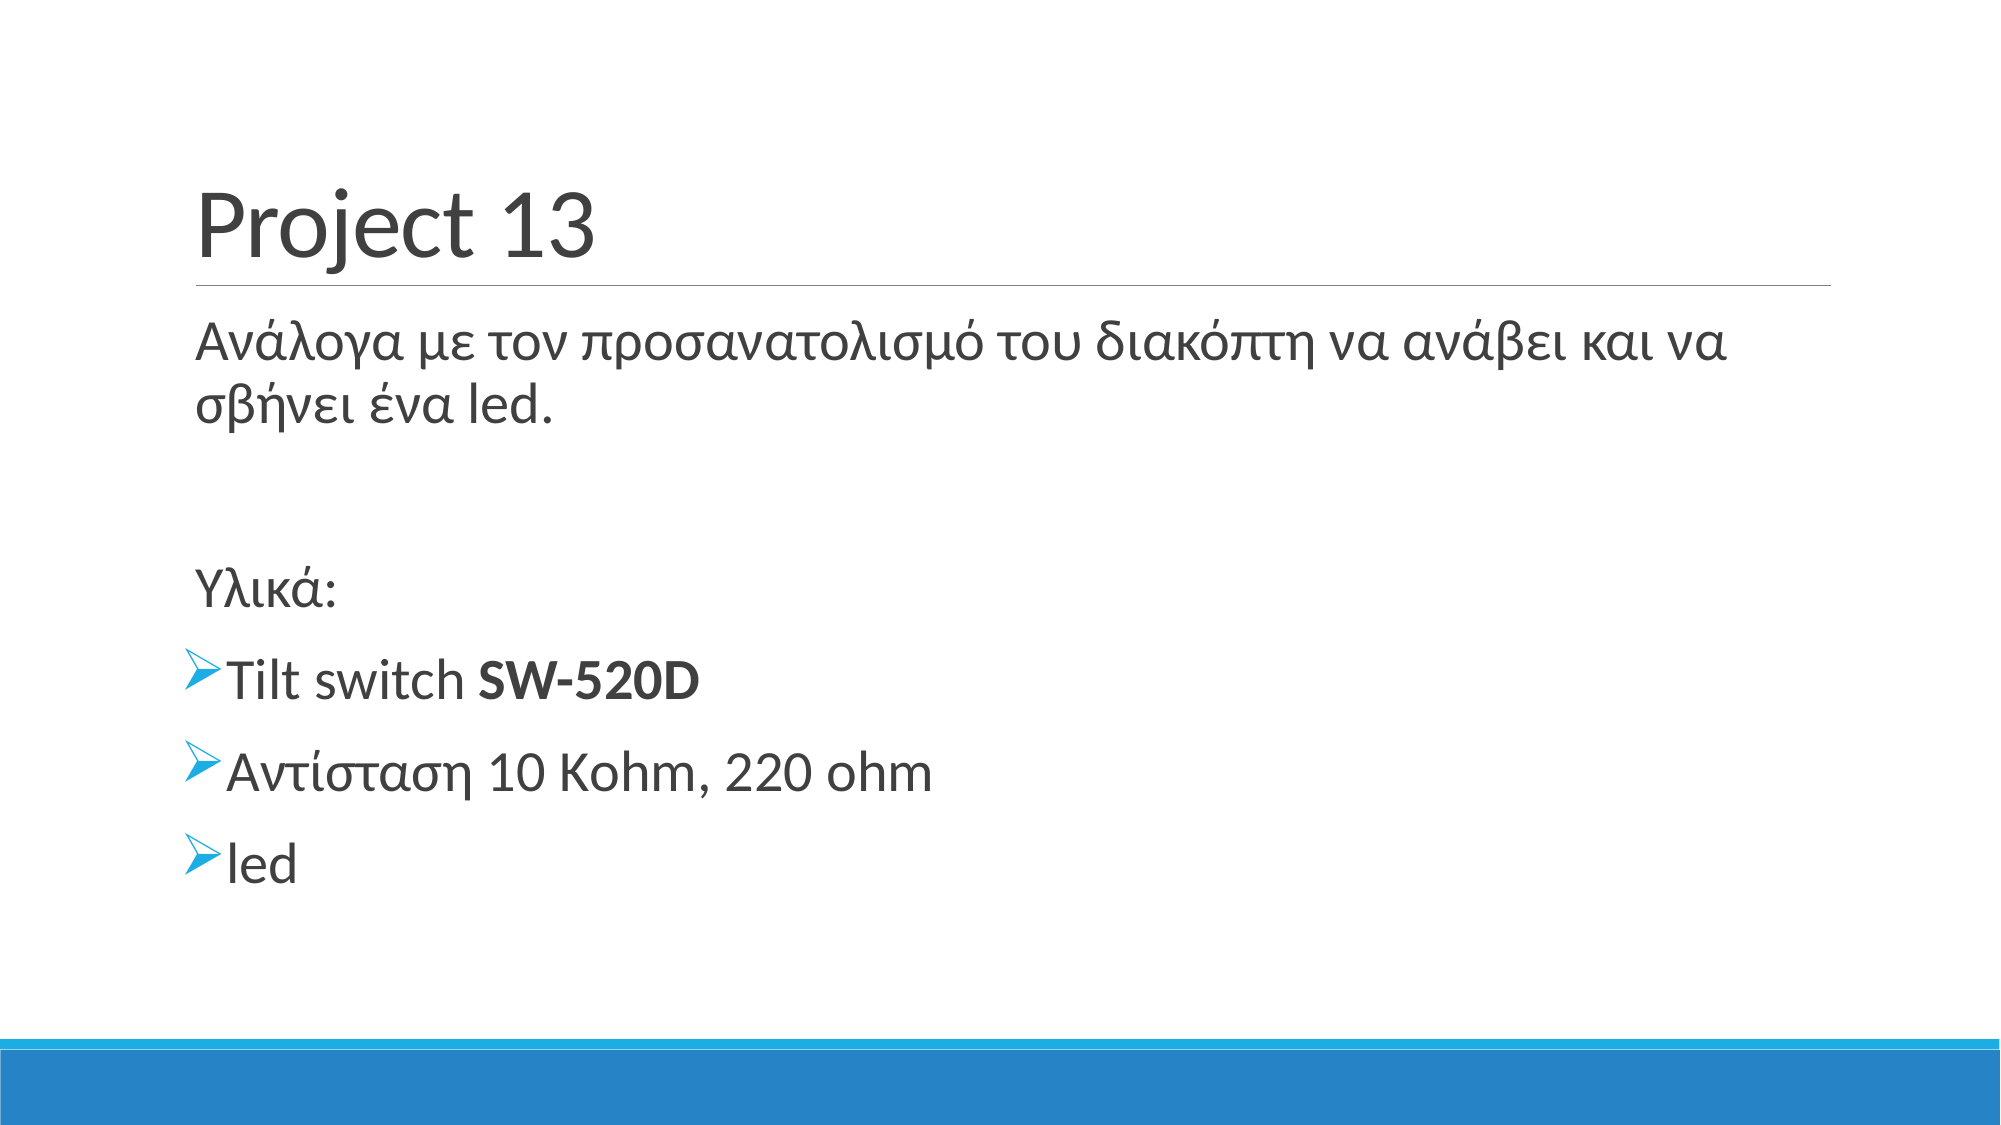

# Project 13
Ανάλογα με τον προσανατολισμό του διακόπτη να ανάβει και να σβήνει ένα led.

Υλικά:
Tilt switch SW-520D
Αντίσταση 10 Κohm, 220 ohm
led